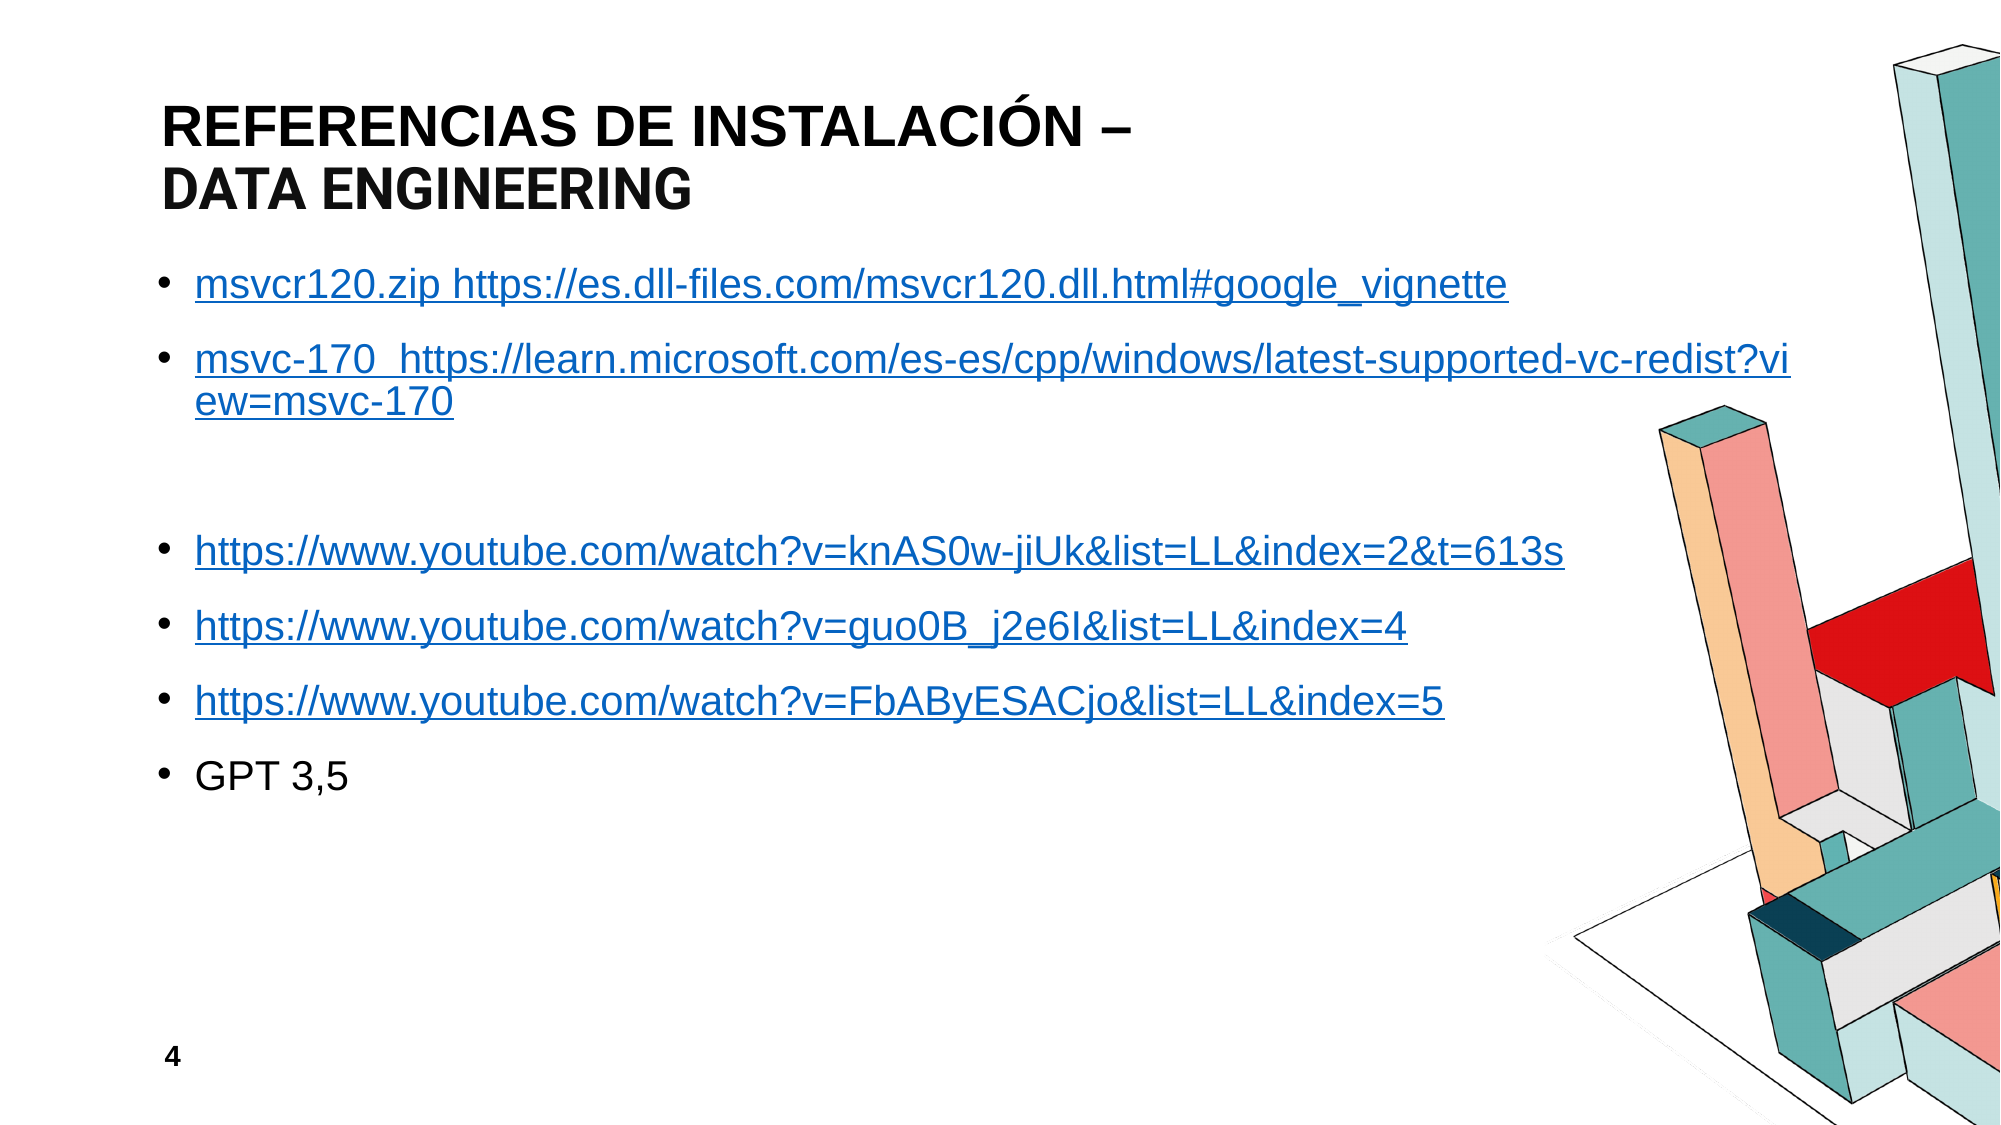

# Referencias de instalación – Data Engineering
msvcr120.zip https://es.dll-files.com/msvcr120.dll.html#google_vignette
msvc-170  https://learn.microsoft.com/es-es/cpp/windows/latest-supported-vc-redist?view=msvc-170

https://www.youtube.com/watch?v=knAS0w-jiUk&list=LL&index=2&t=613s
https://www.youtube.com/watch?v=guo0B_j2e6I&list=LL&index=4
https://www.youtube.com/watch?v=FbAByESACjo&list=LL&index=5
GPT 3,5
4